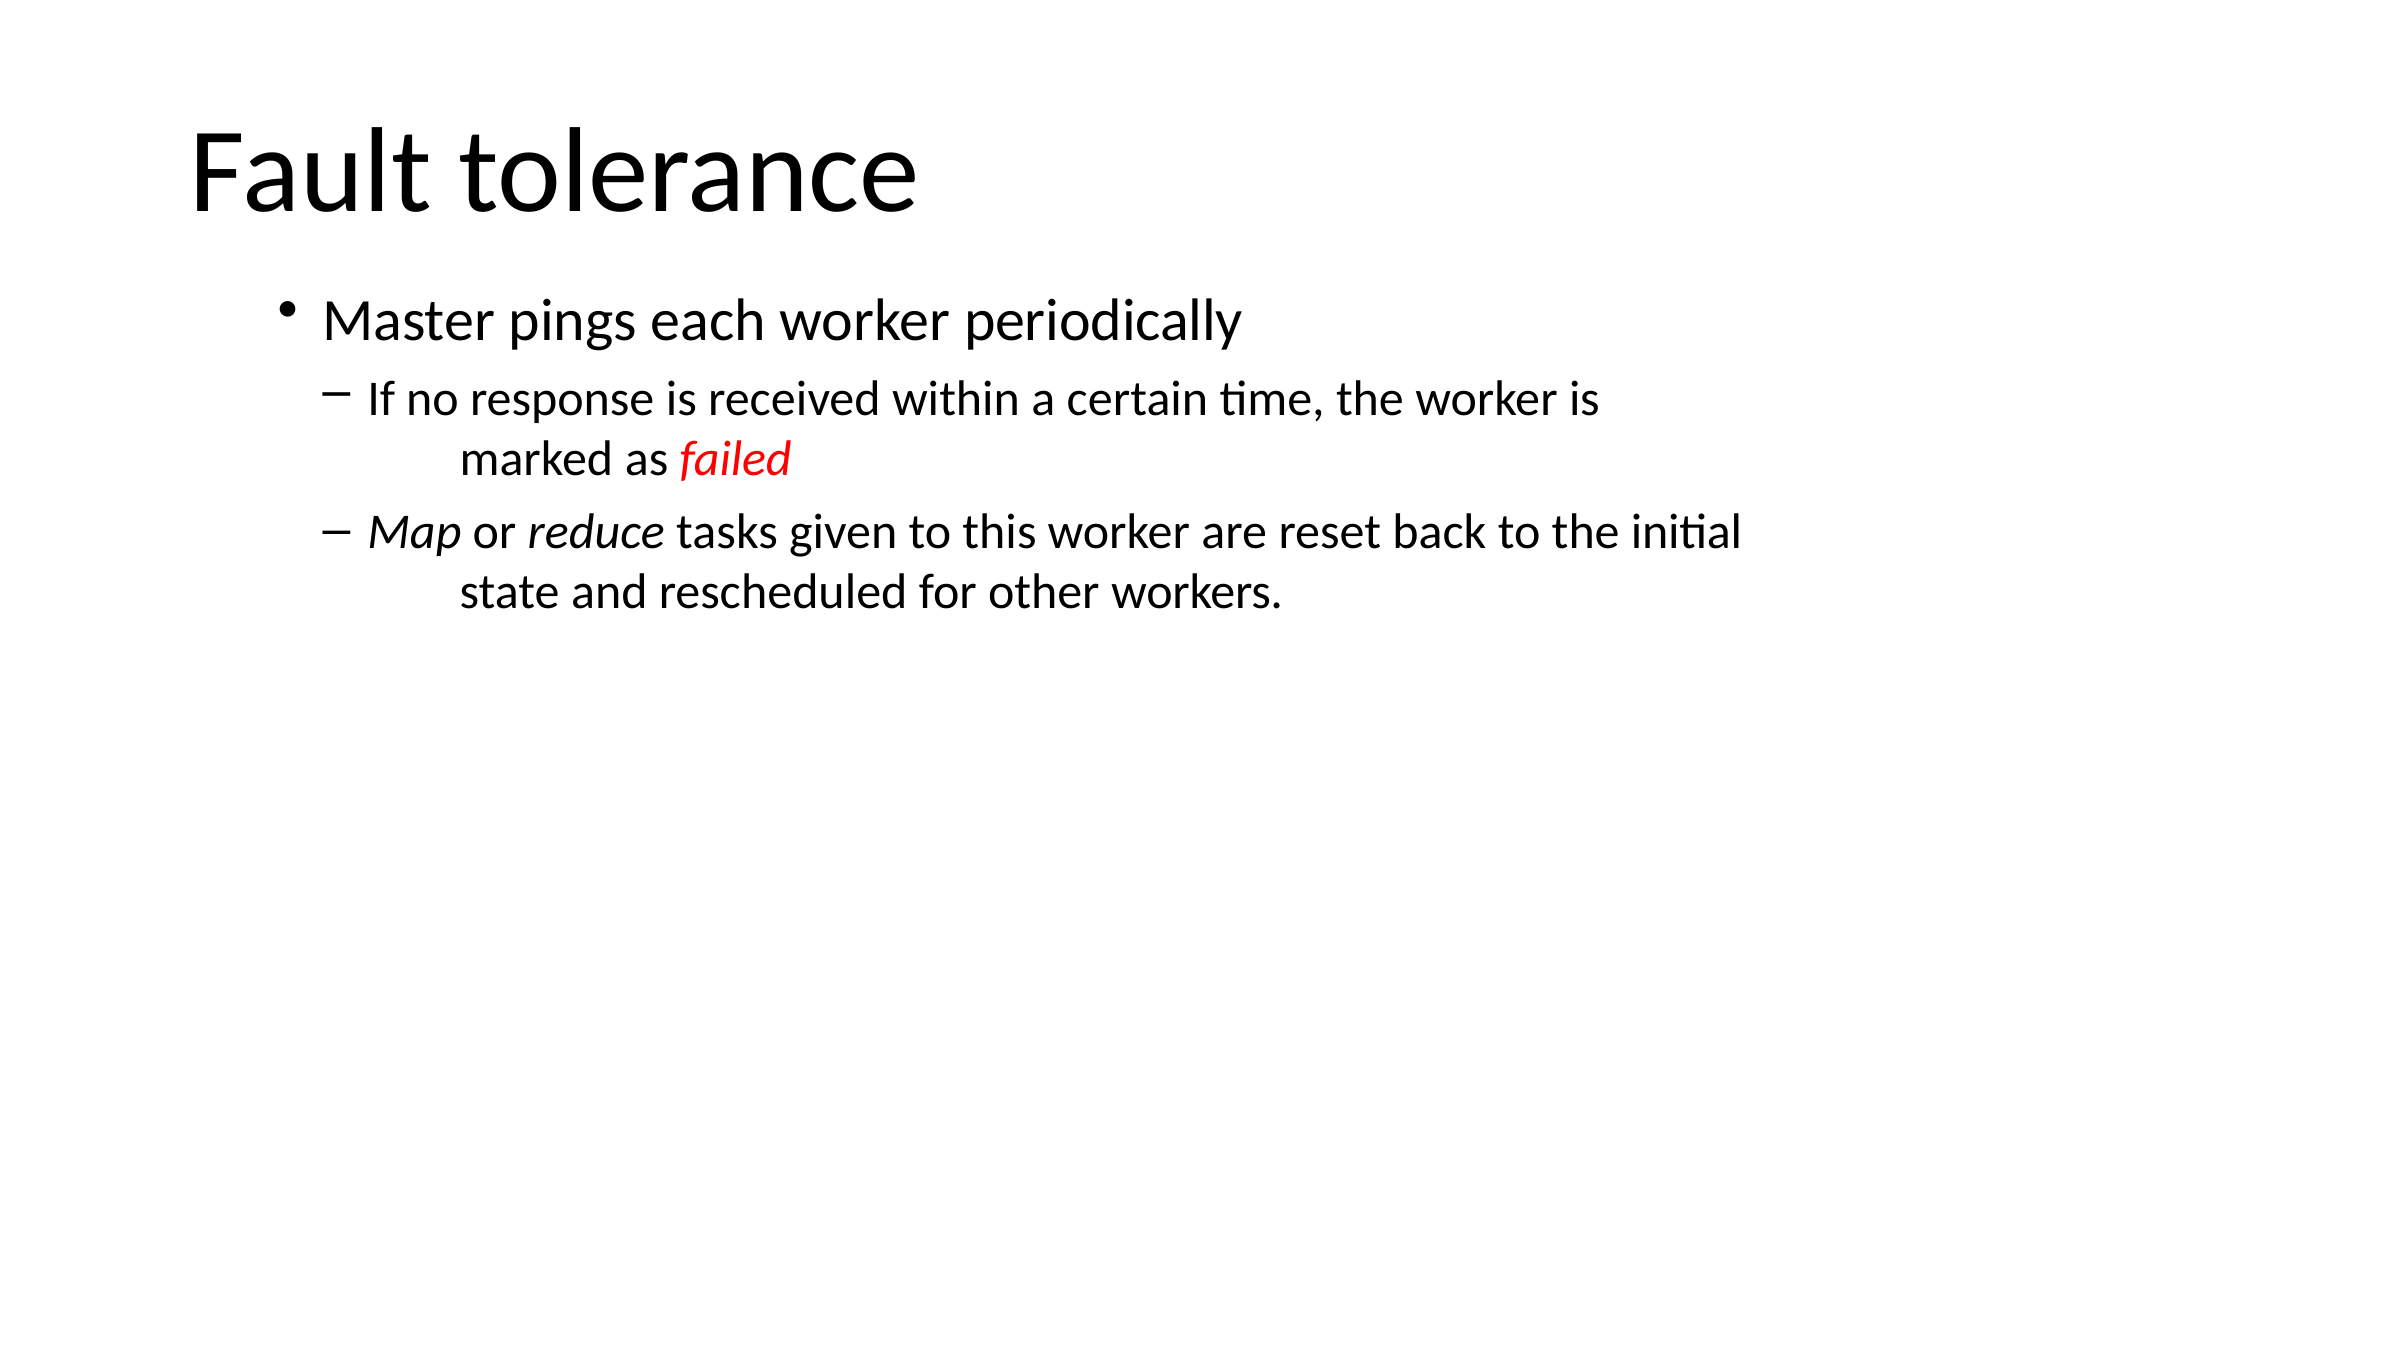

# Fault tolerance
Master pings each worker periodically
If no response is received within a certain time, the worker is 	marked as failed
Map or reduce tasks given to this worker are reset back to the initial 	state and rescheduled for other workers.